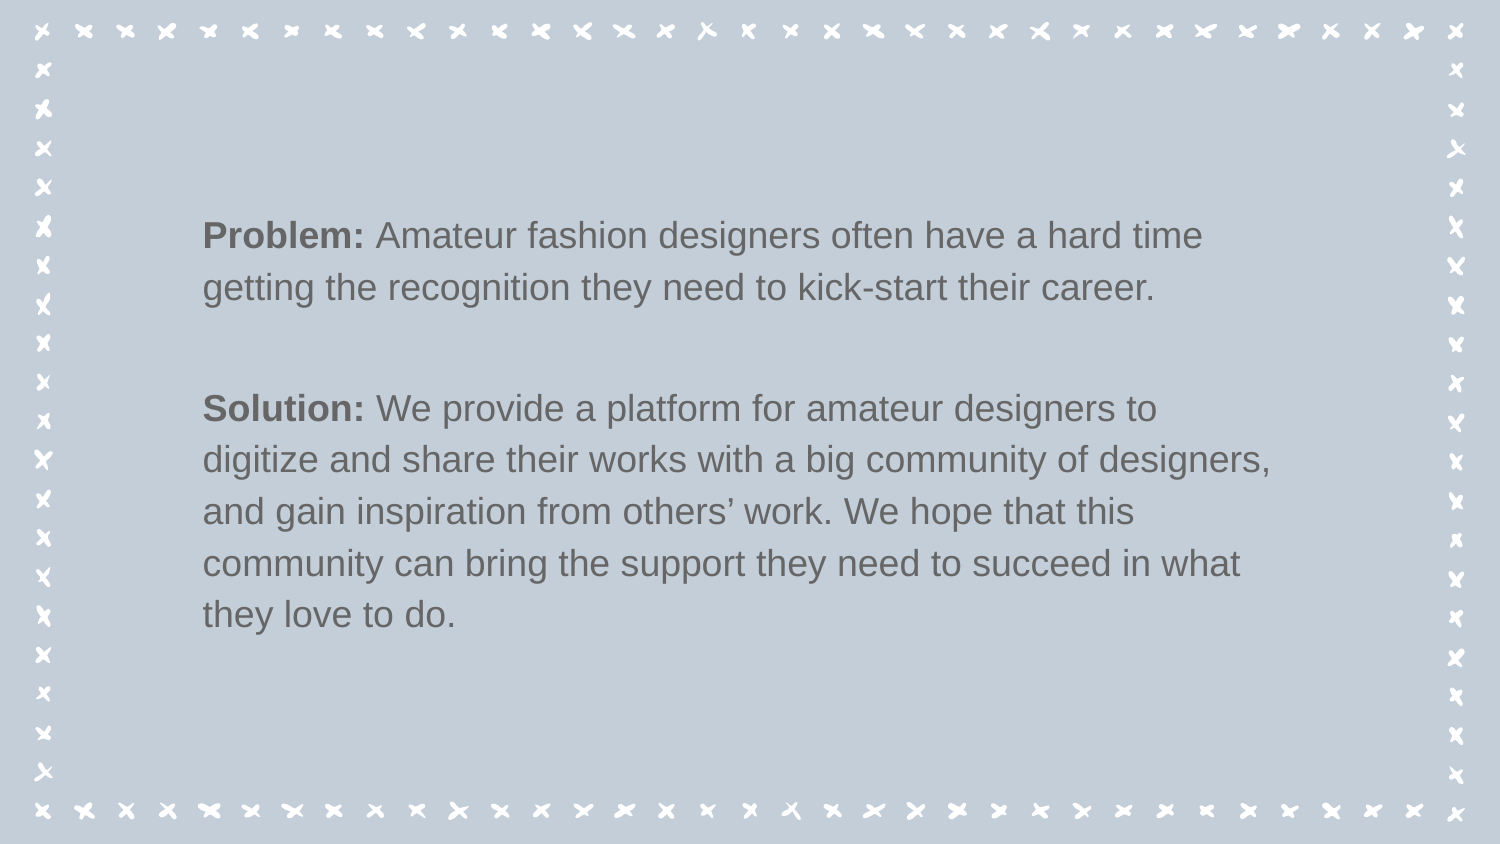

Problem: Amateur fashion designers often have a hard time getting the recognition they need to kick-start their career.

Solution: We provide a platform for amateur designers to digitize and share their works with a big community of designers, and gain inspiration from others’ work. We hope that this community can bring the support they need to succeed in what they love to do.